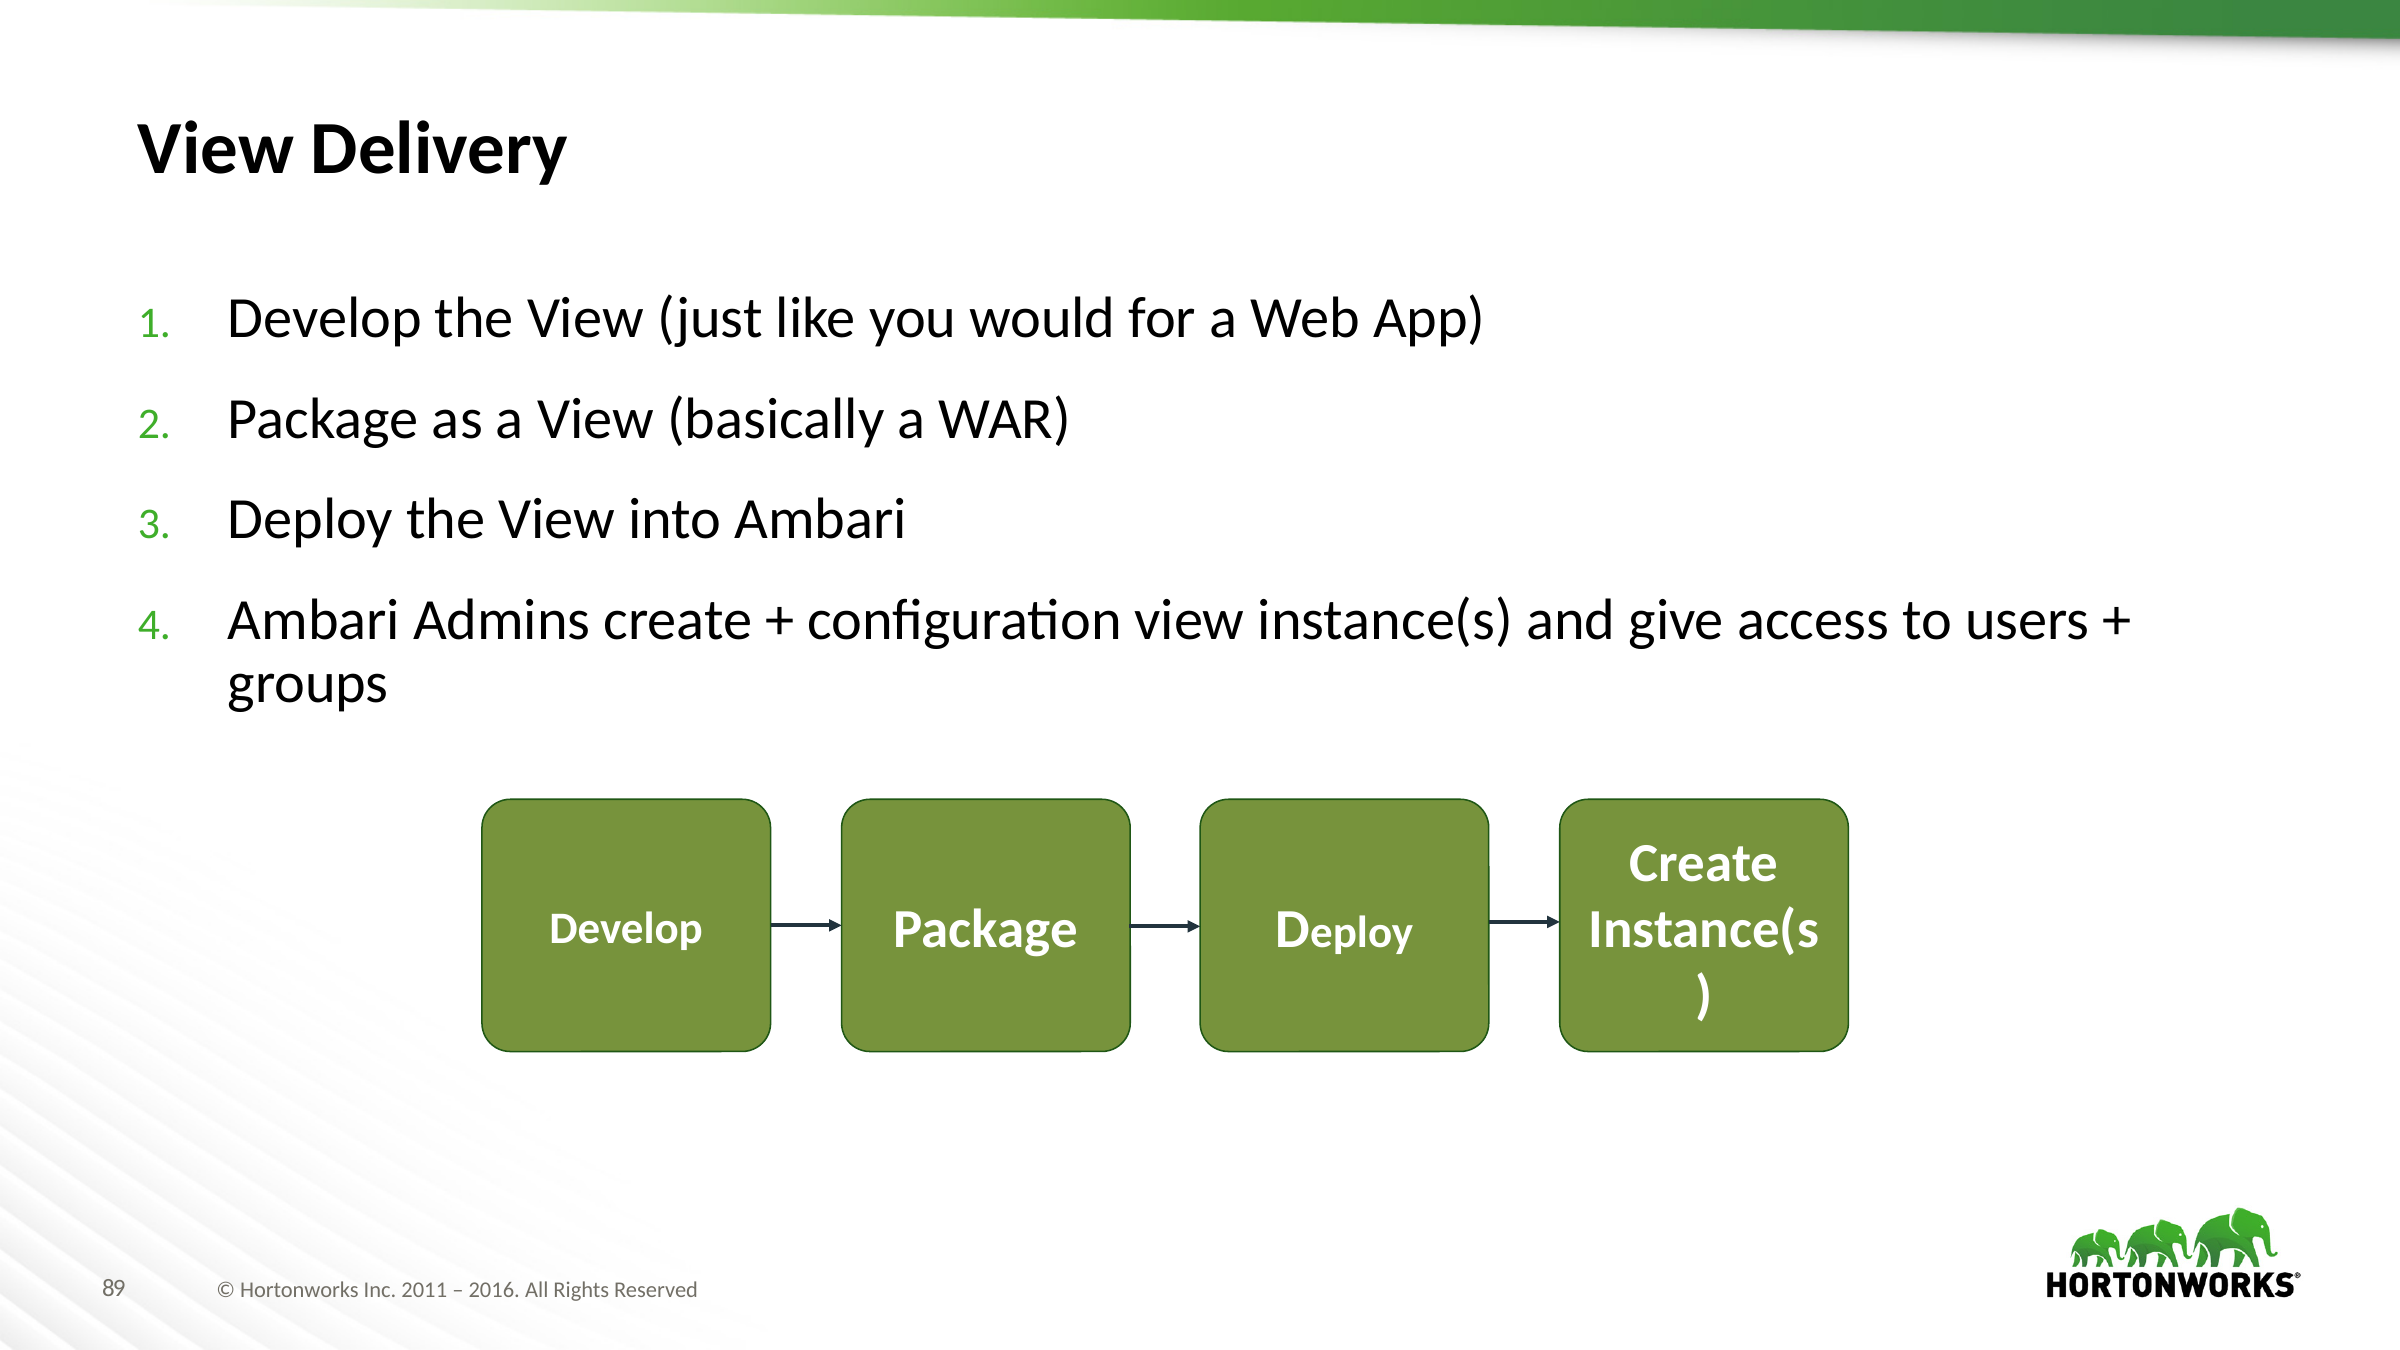

# View Delivery
Develop the View (just like you would for a Web App)
Package as a View (basically a WAR)
Deploy the View into Ambari
Ambari Admins create + configuration view instance(s) and give access to users + groups
Develop
Package
Deploy
Create Instance(s)